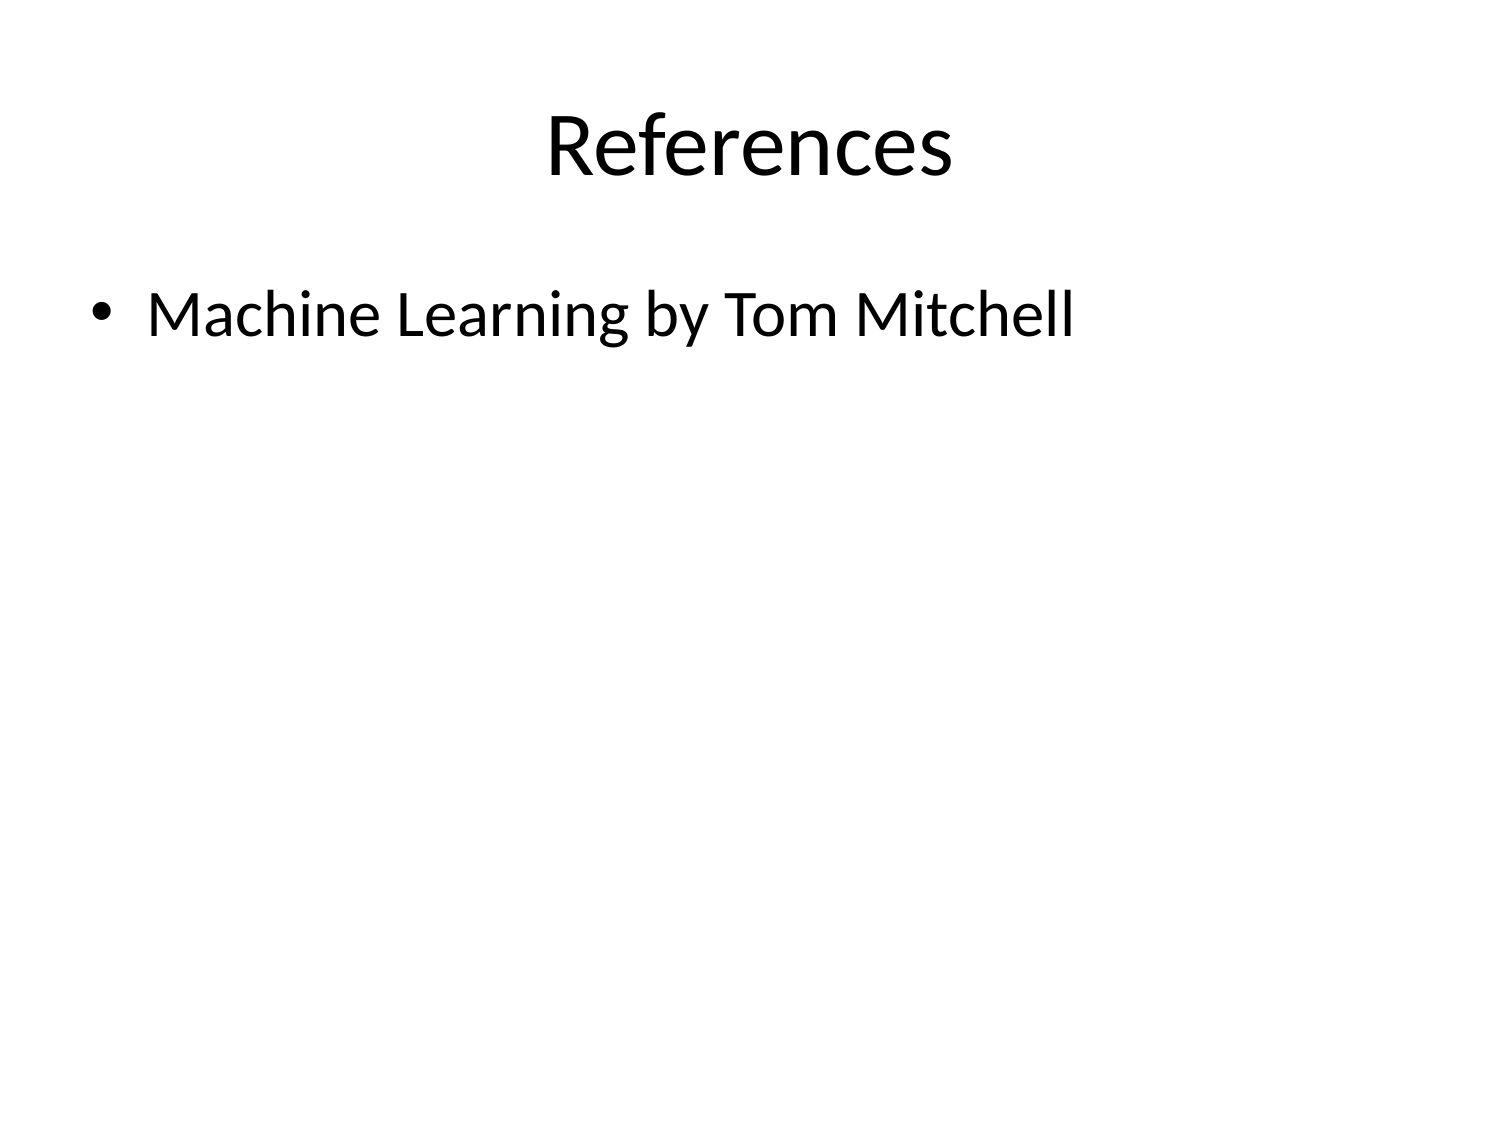

# References
Machine Learning by Tom Mitchell